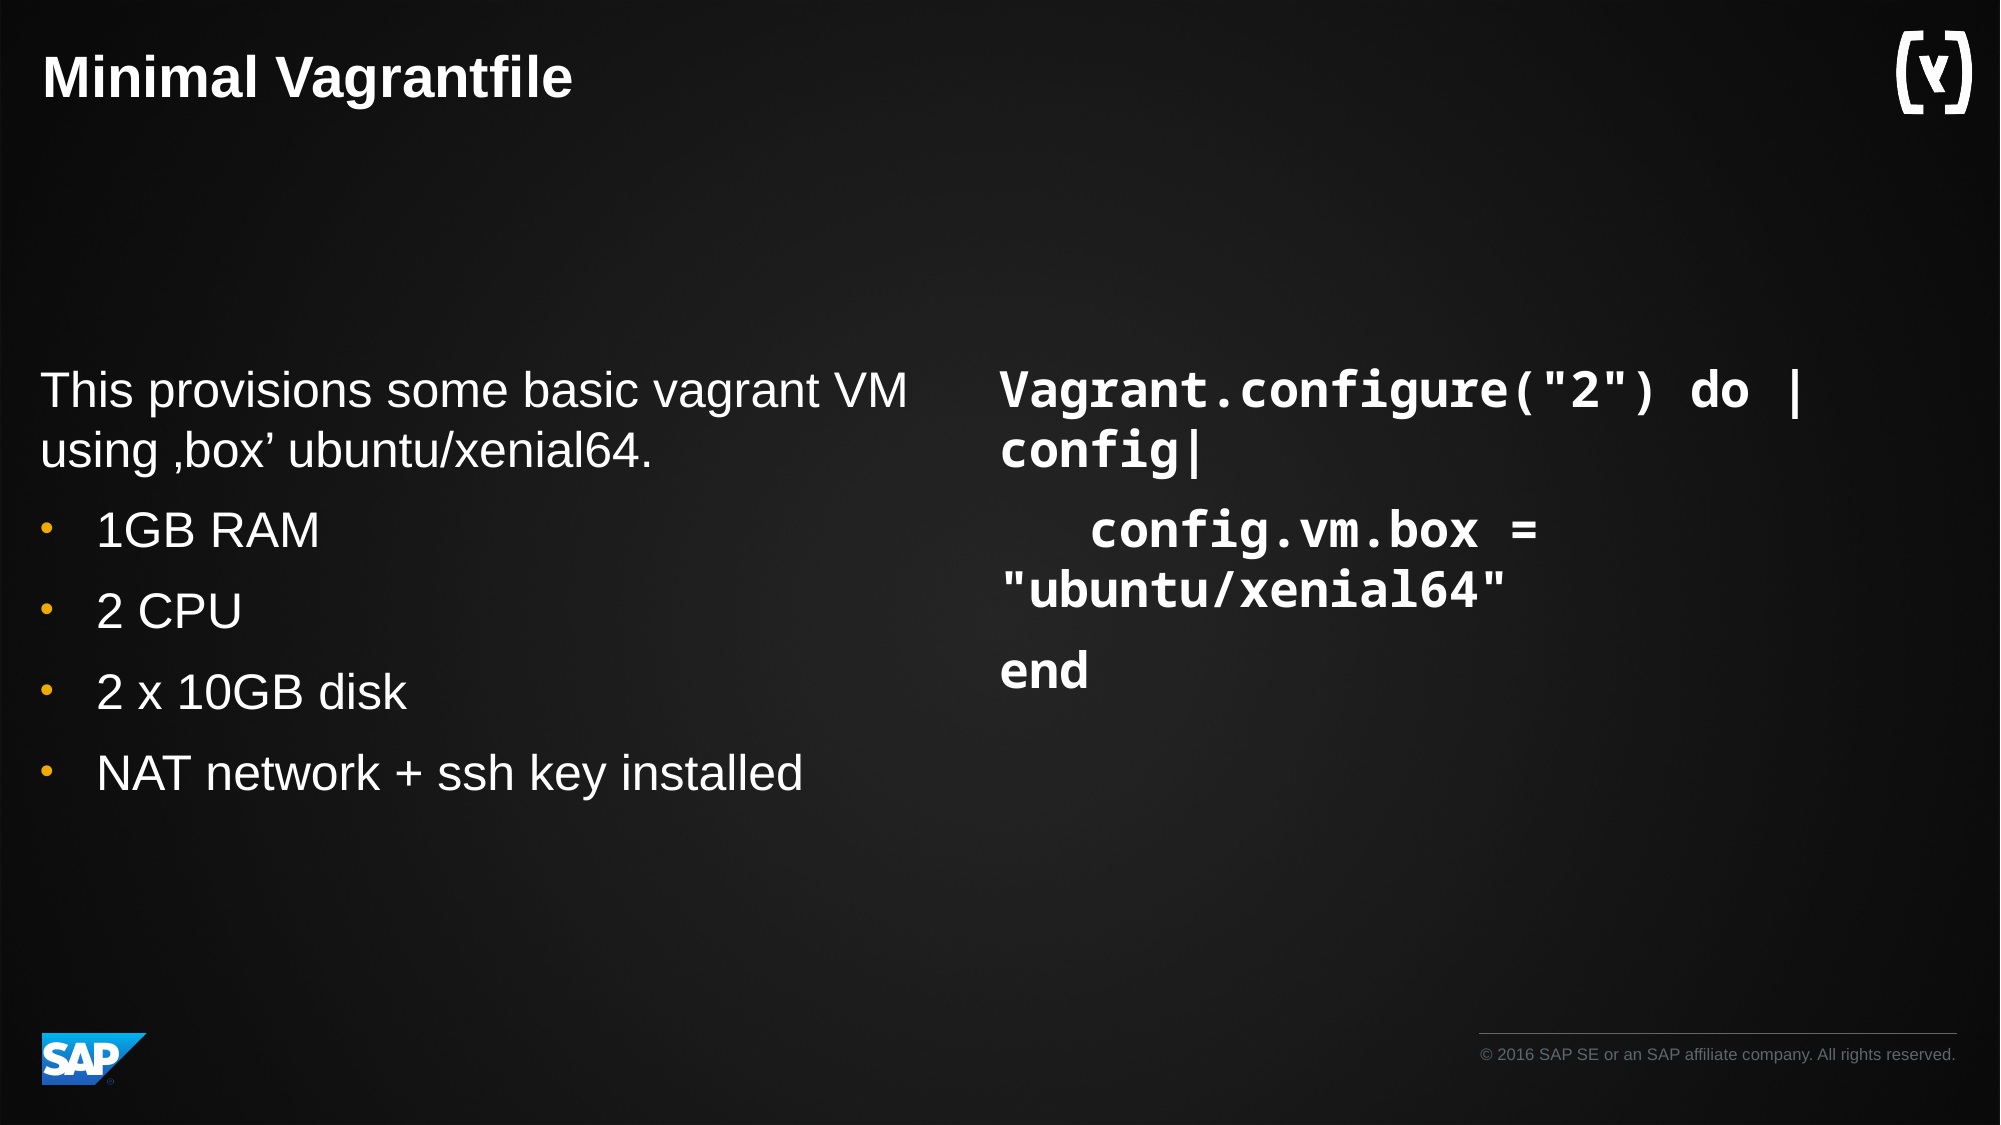

# Minimal Vagrantfile
This provisions some basic vagrant VM using ‚box’ ubuntu/xenial64.
1GB RAM
2 CPU
2 x 10GB disk
NAT network + ssh key installed
Vagrant.configure("2") do |config|
   config.vm.box = "ubuntu/xenial64"
end